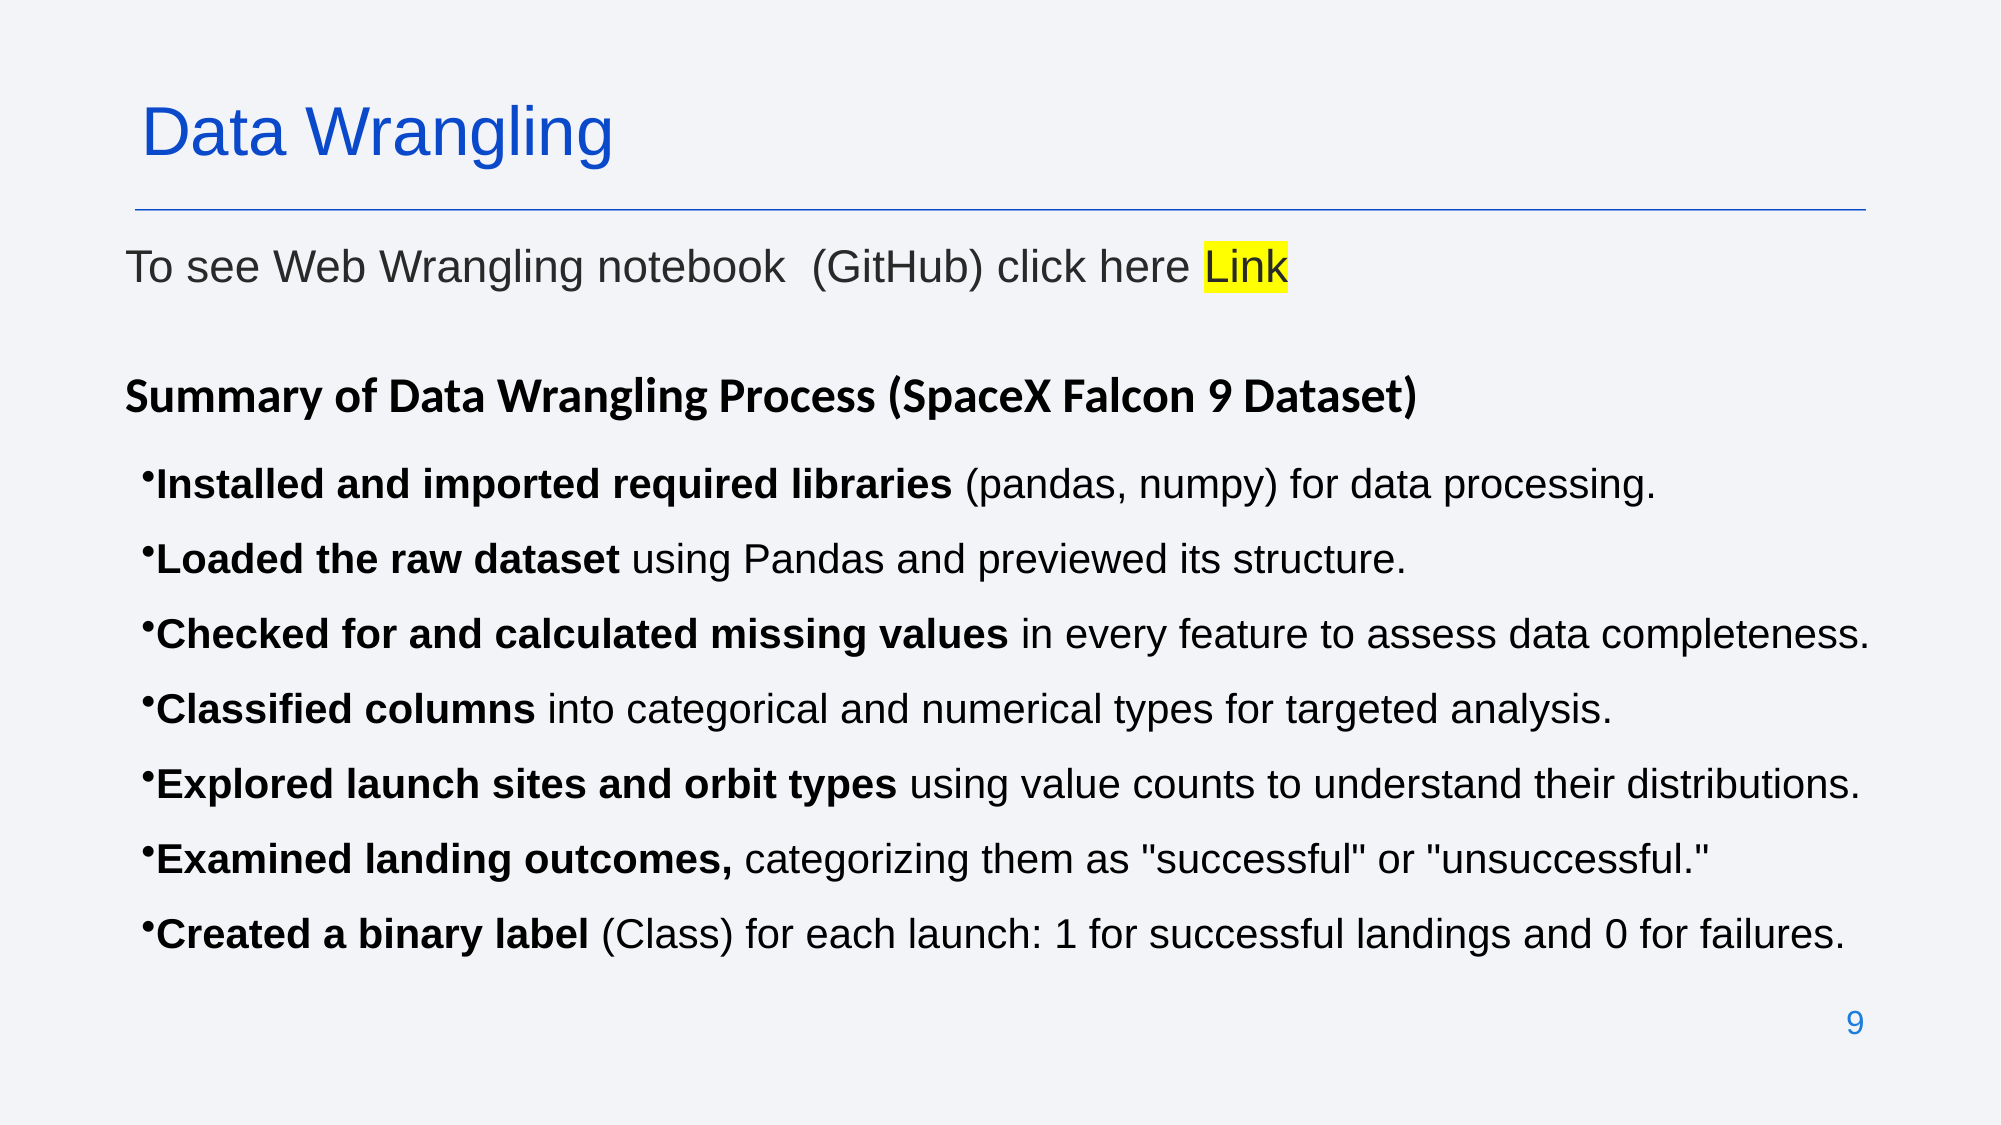

Data Wrangling
To see Web Wrangling notebook  (GitHub) click here Link

Summary of Data Wrangling Process (SpaceX Falcon 9 Dataset)

Installed and imported required libraries (pandas, numpy) for data processing.
Loaded the raw dataset using Pandas and previewed its structure.
Checked for and calculated missing values in every feature to assess data completeness.
Classified columns into categorical and numerical types for targeted analysis.
Explored launch sites and orbit types using value counts to understand their distributions.
Examined landing outcomes, categorizing them as "successful" or "unsuccessful."
Created a binary label (Class) for each launch: 1 for successful landings and 0 for failures.
9